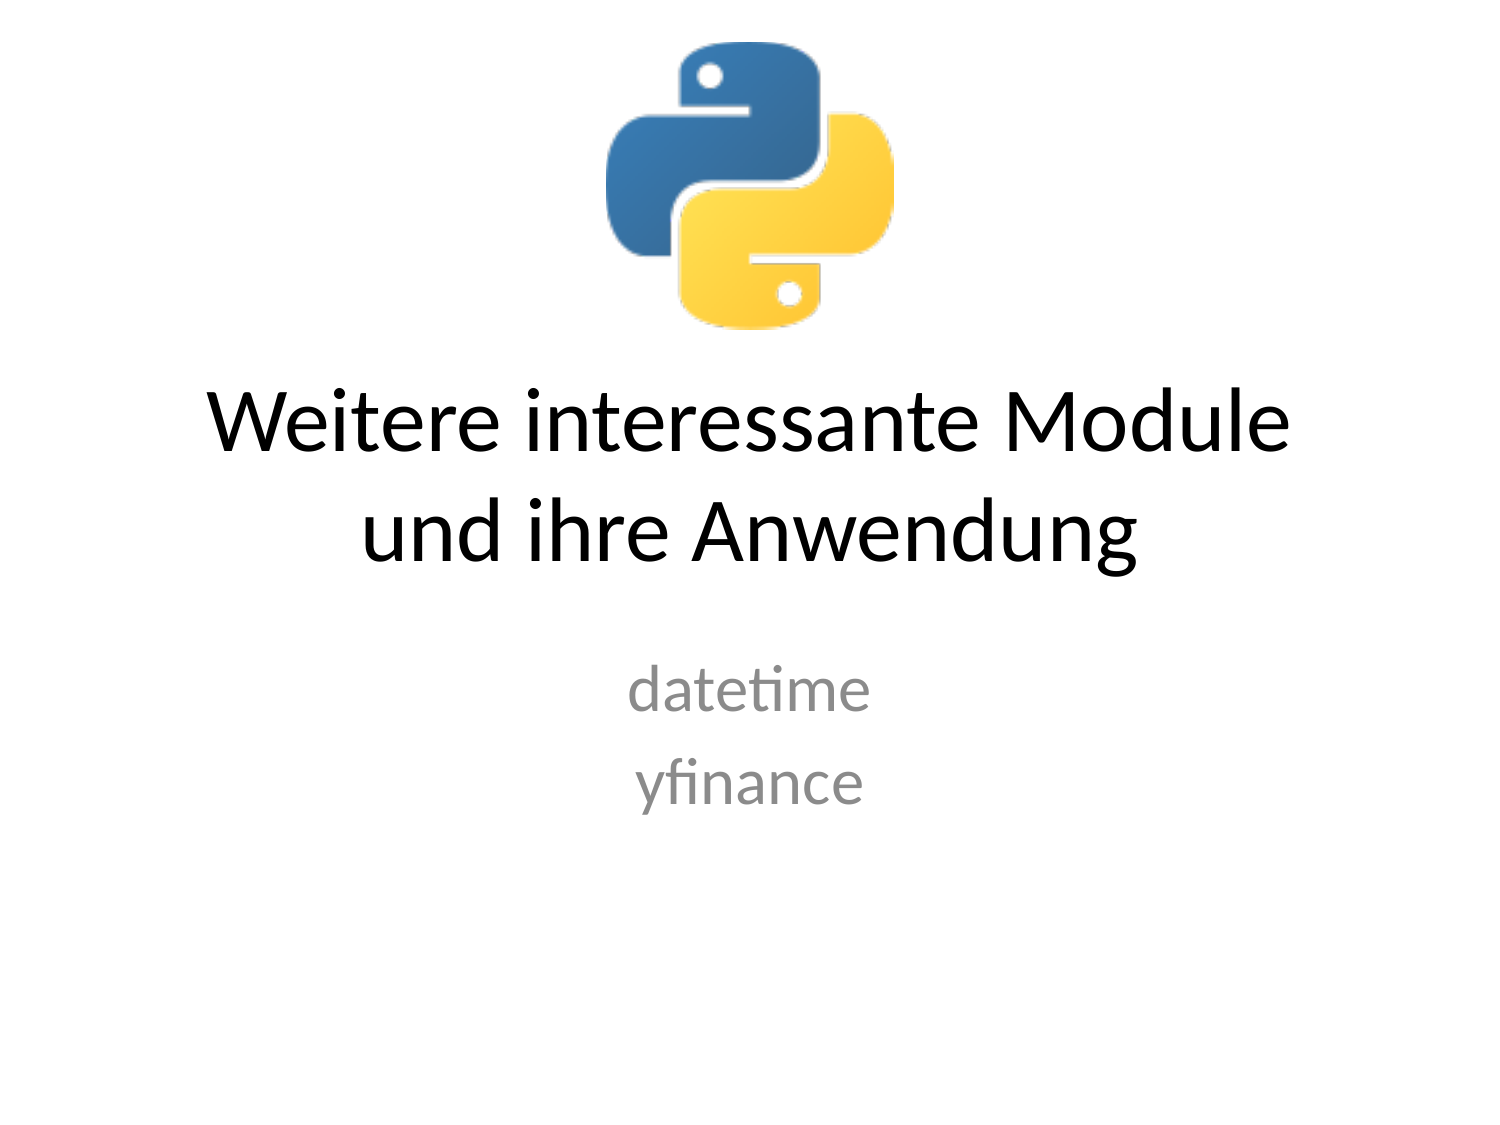

# Weitere interessante Module und ihre Anwendung
datetime
yfinance